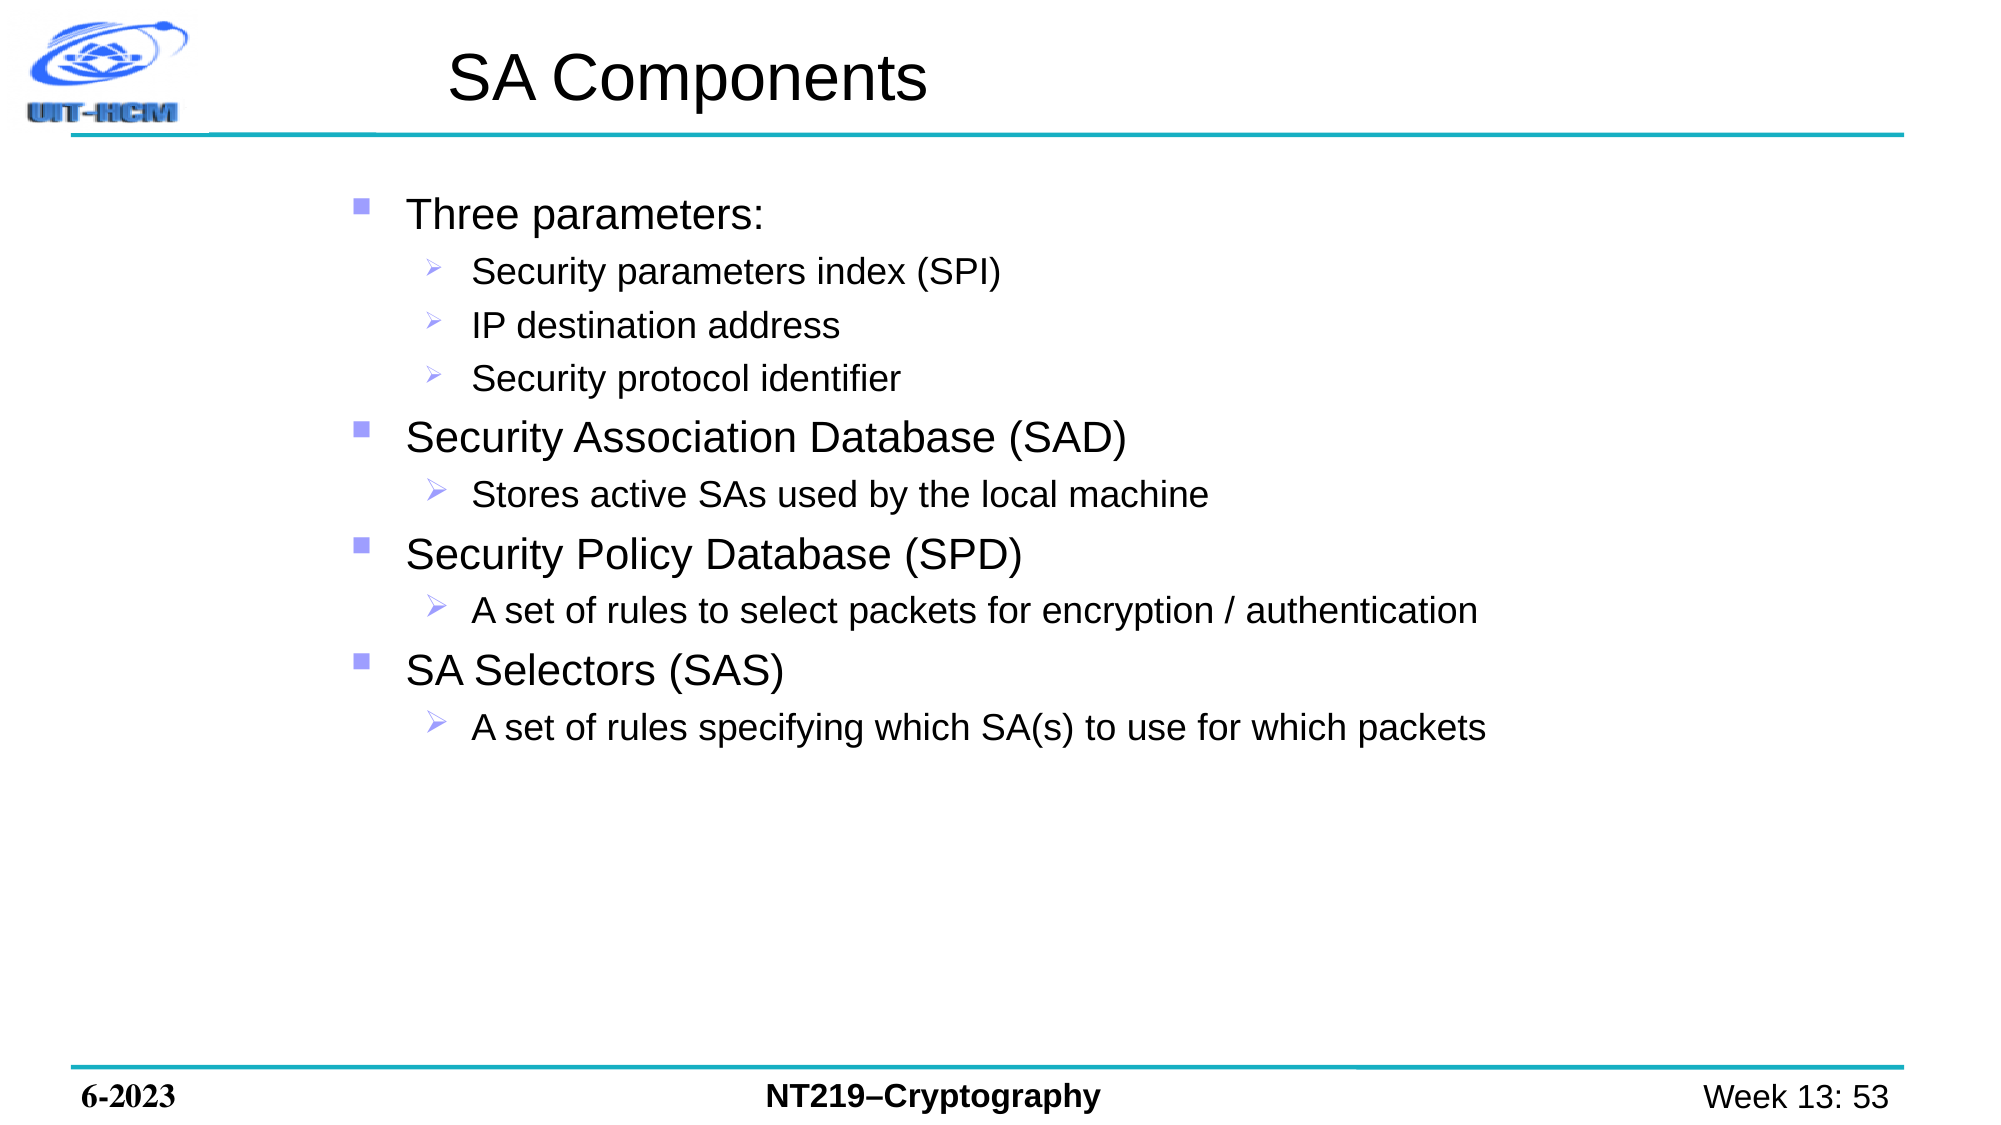

SA Components
Three parameters:
Security parameters index (SPI)
IP destination address
Security protocol identifier
Security Association Database (SAD)
Stores active SAs used by the local machine
Security Policy Database (SPD)
A set of rules to select packets for encryption / authentication
SA Selectors (SAS)
A set of rules specifying which SA(s) to use for which packets